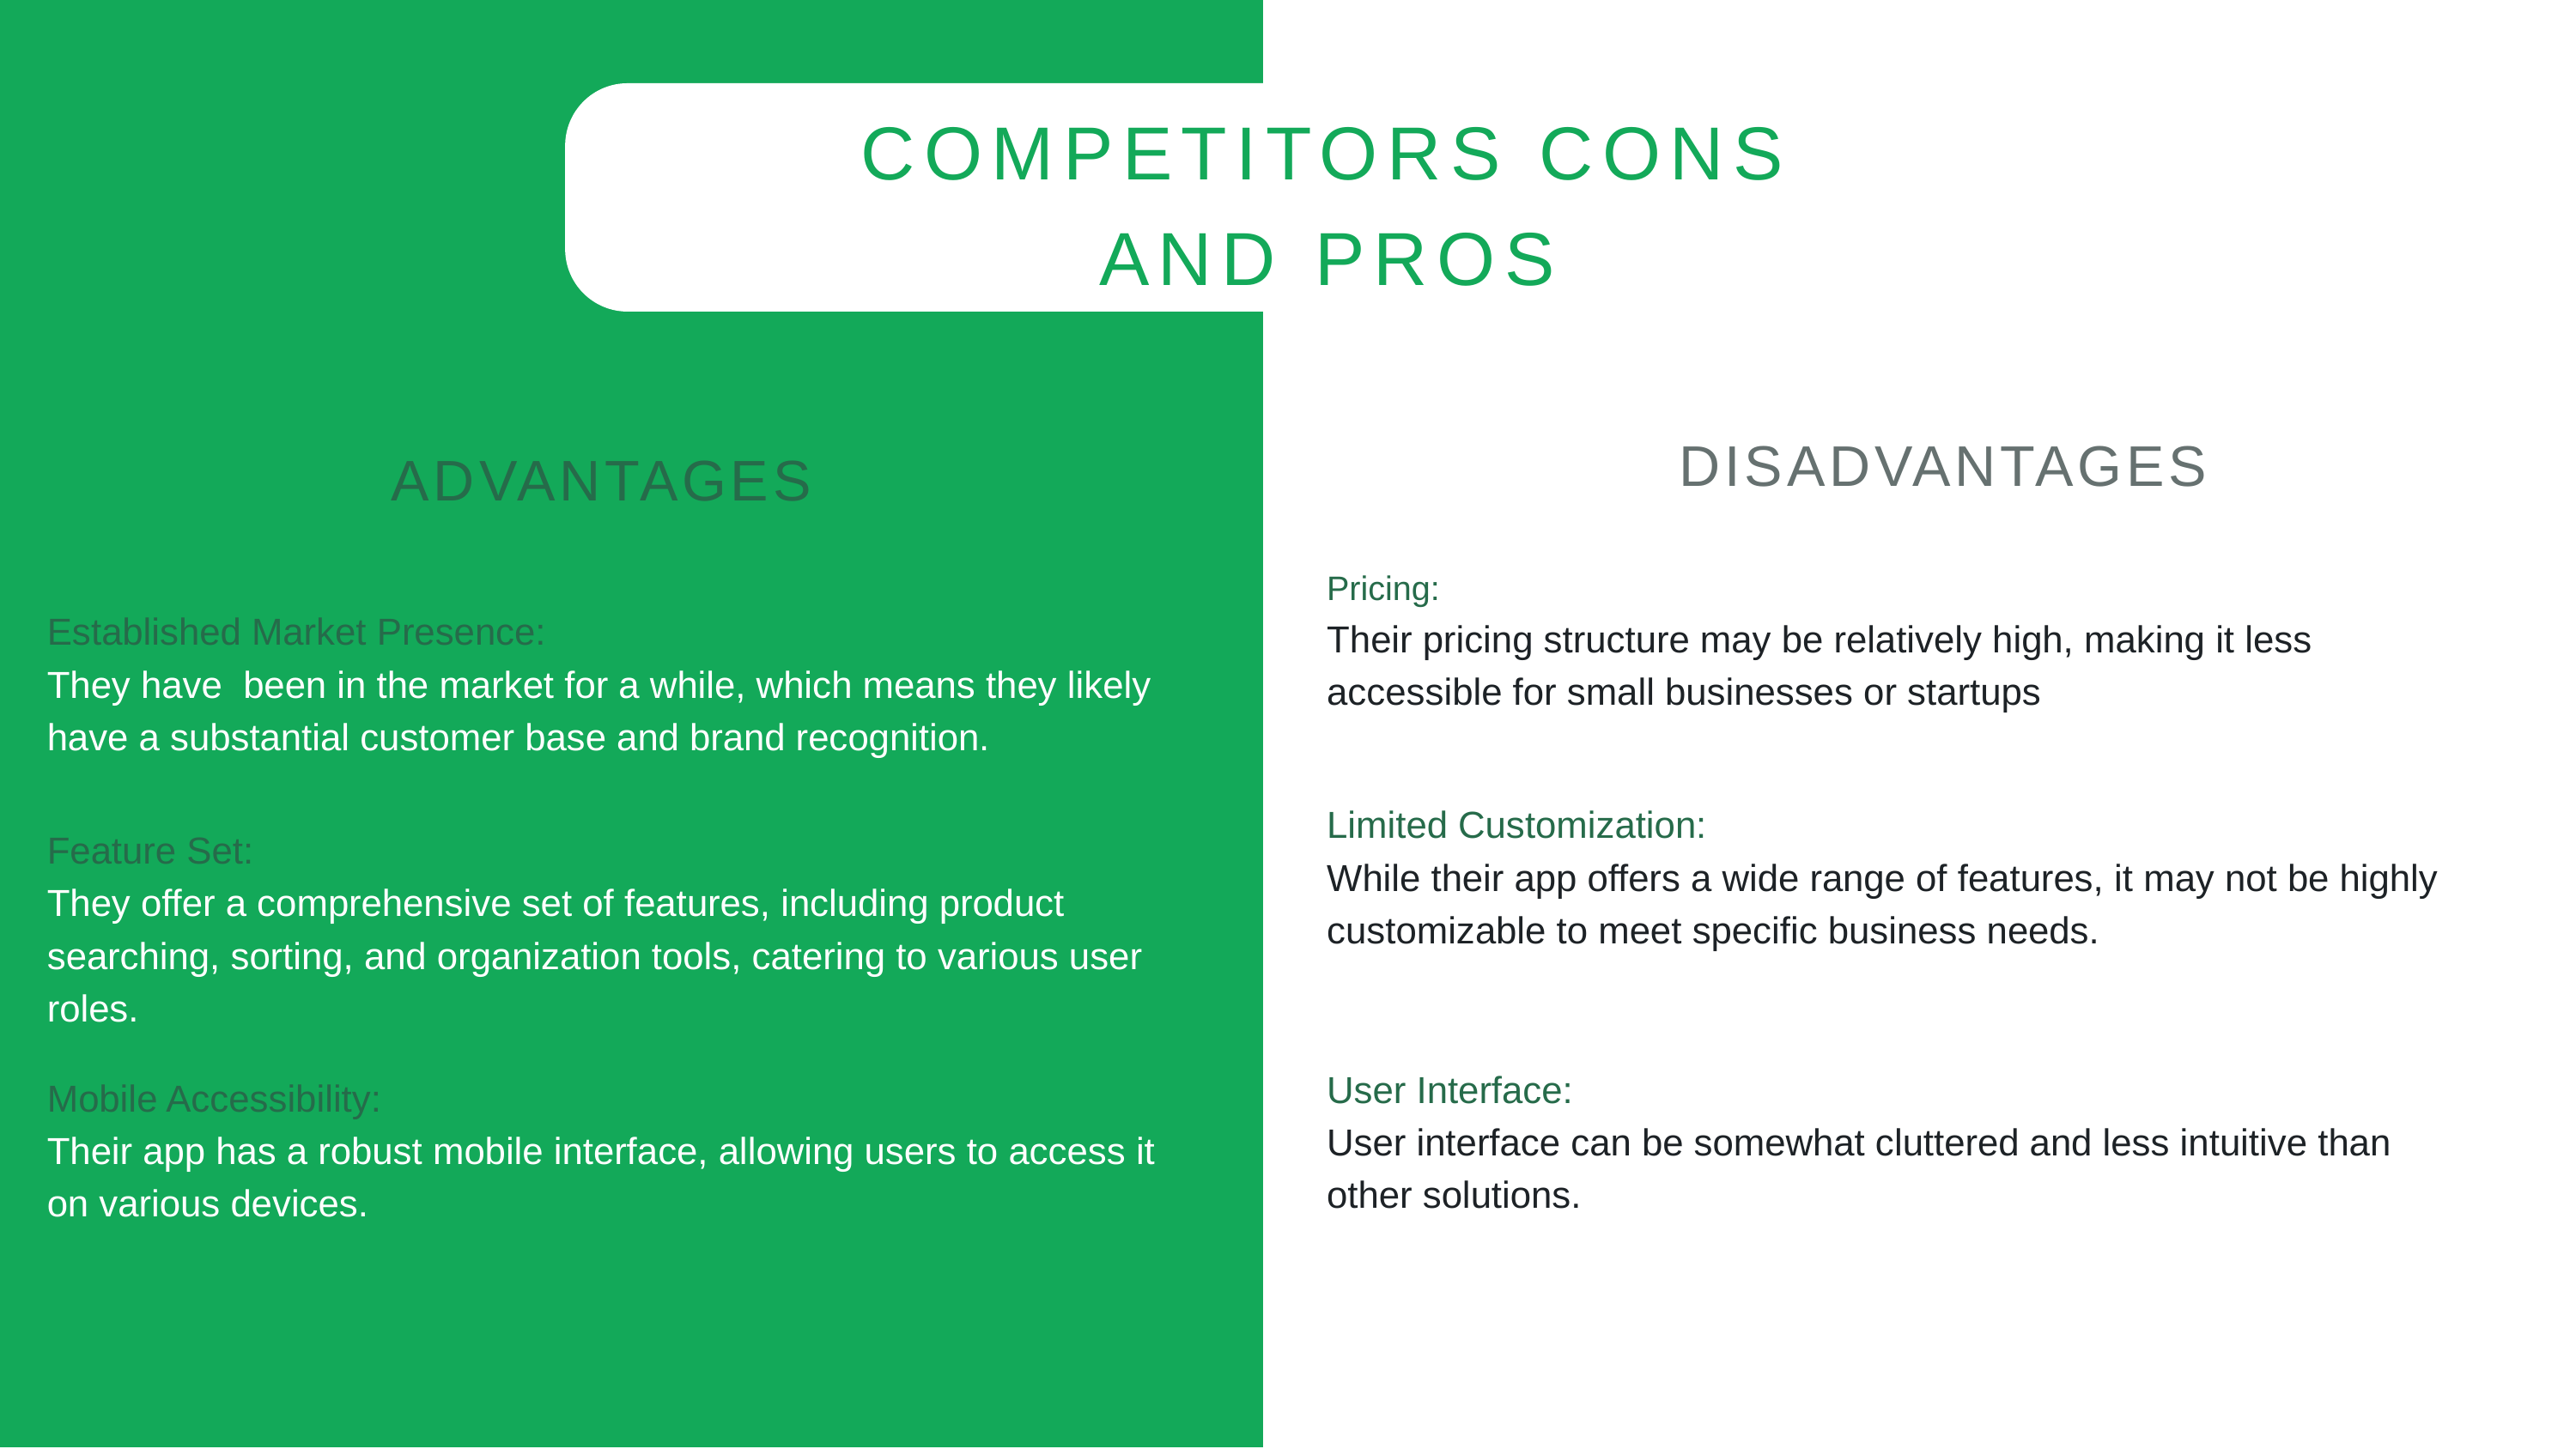

COMPETITORS CONS AND PROS
DISADVANTAGES
ADVANTAGES
Pricing:
Their pricing structure may be relatively high, making it less accessible for small businesses or startups

Established Market Presence:
They have  been in the market for a while, which means they likely have a substantial customer base and brand recognition.

Limited Customization:
While their app offers a wide range of features, it may not be highly customizable to meet specific business needs.
Feature Set:
They offer a comprehensive set of features, including product searching, sorting, and organization tools, catering to various user roles.

User Interface:
User interface can be somewhat cluttered and less intuitive than other solutions.
Mobile Accessibility:
Their app has a robust mobile interface, allowing users to access it on various devices.